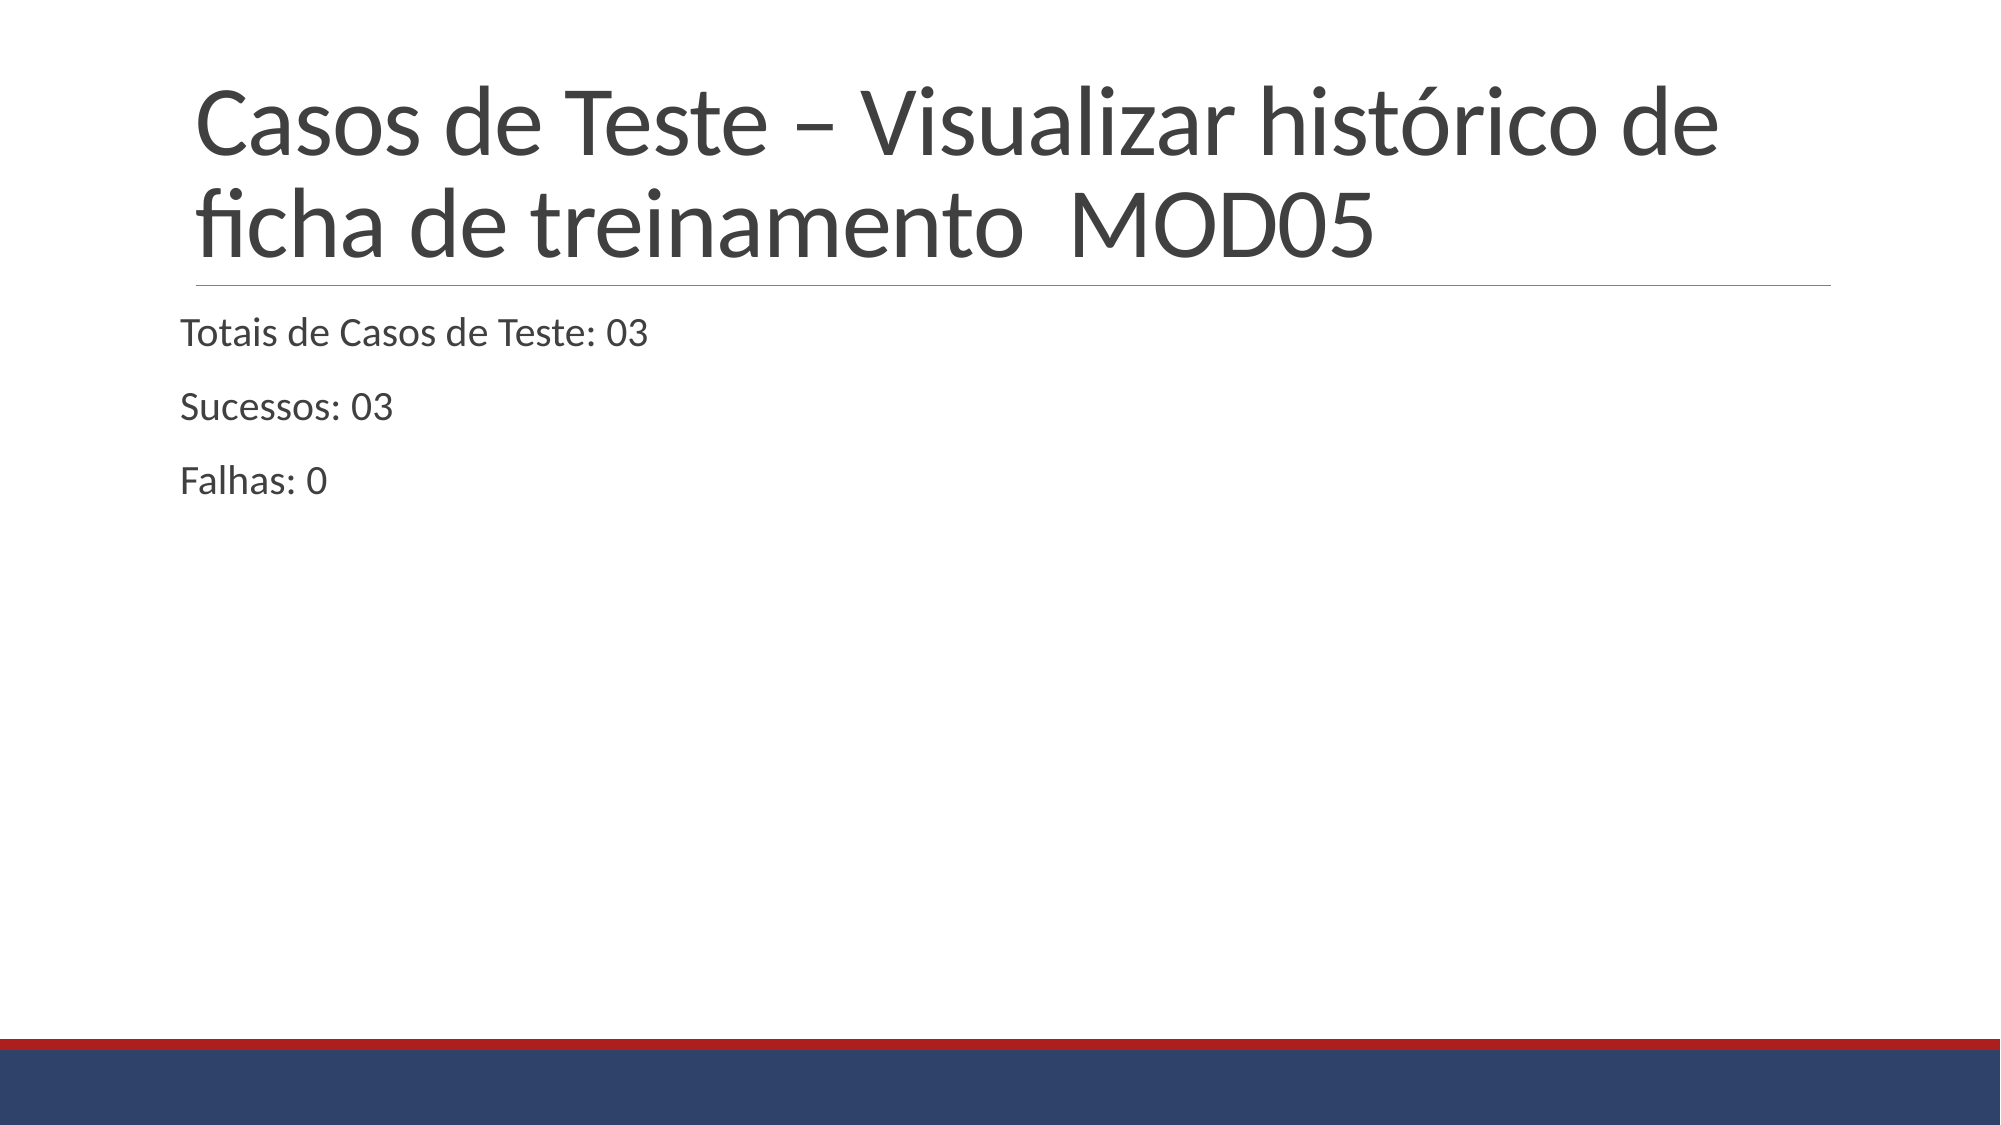

# Casos de Teste – Visualizar histórico de ficha de treinamento  MOD05
Totais de Casos de Teste: 03
Sucessos: 03
Falhas: 0